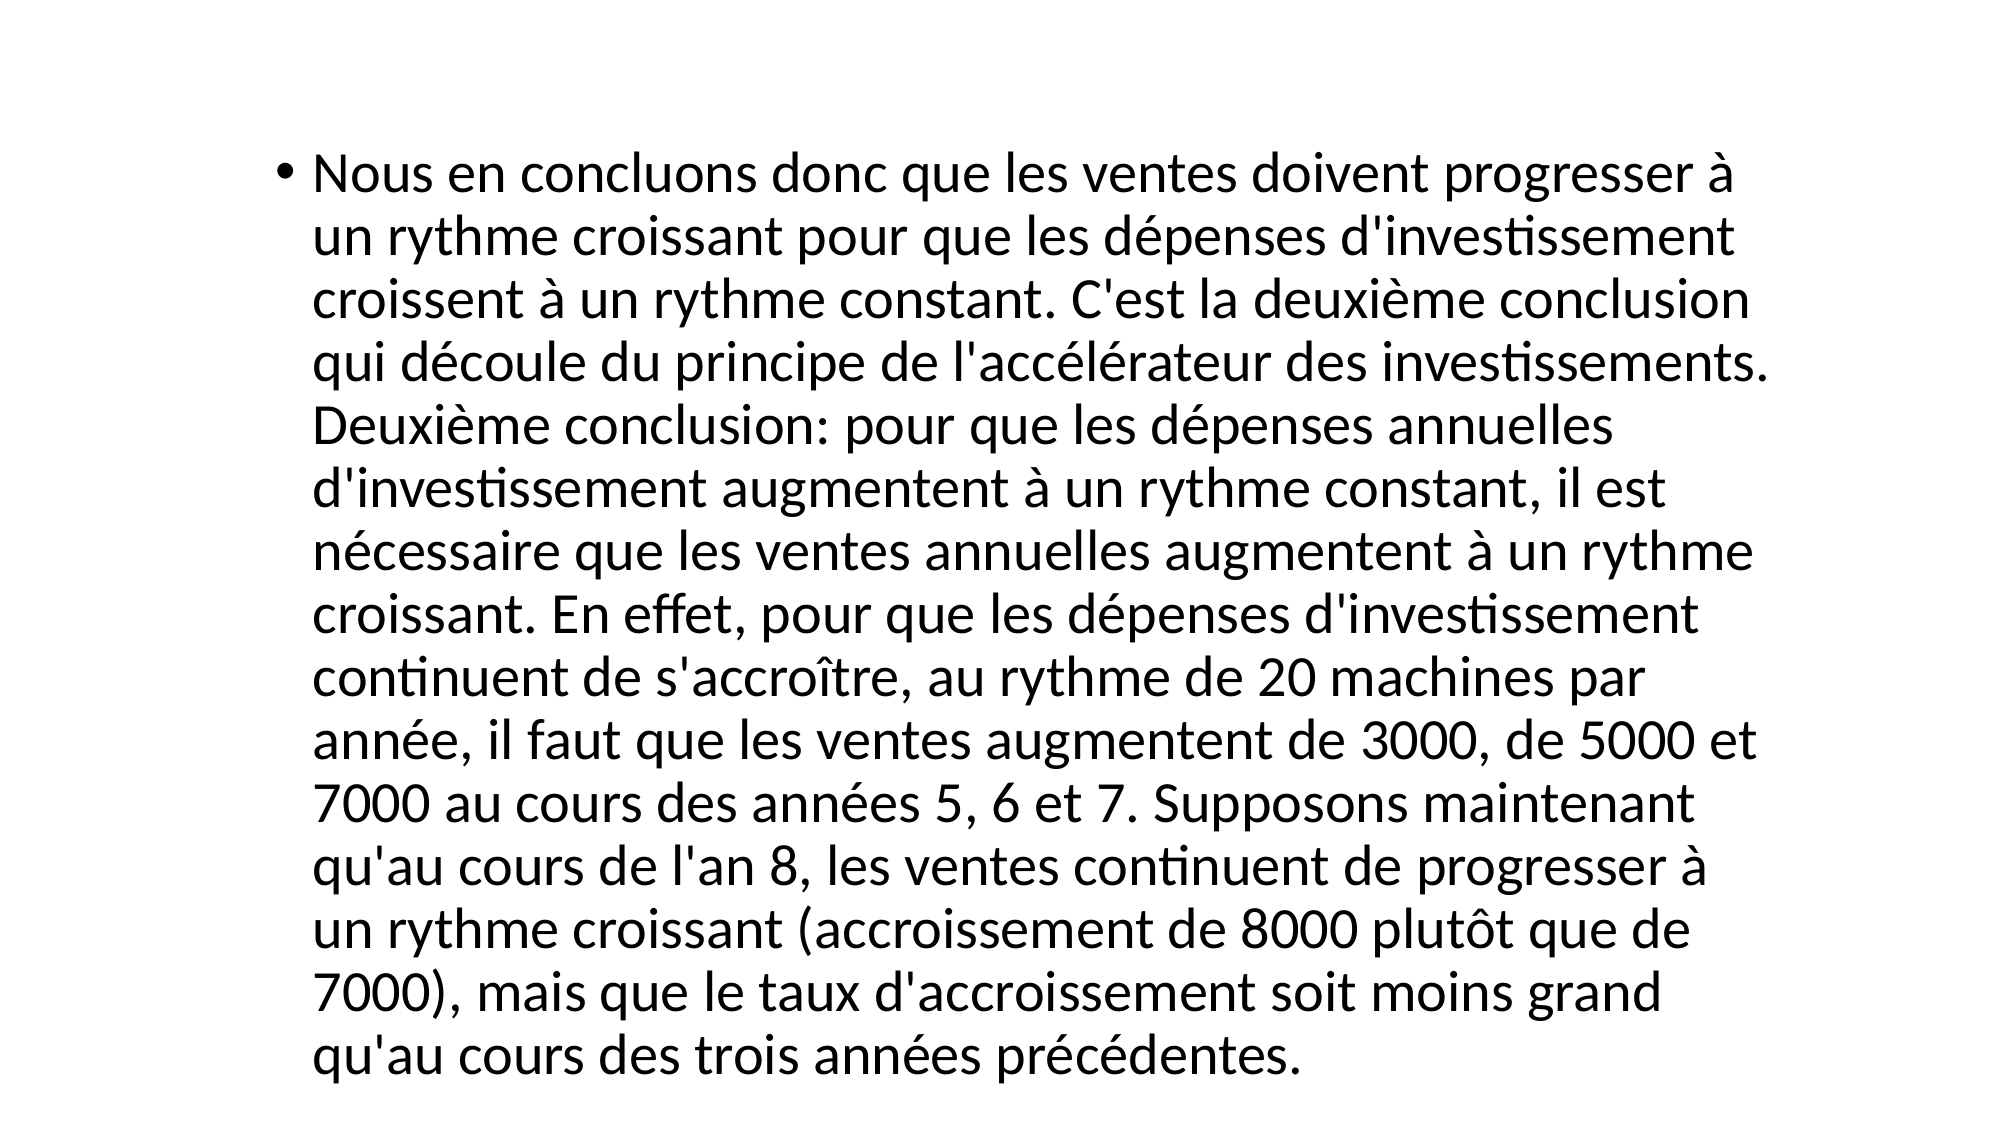

Nous en concluons donc que les ventes doivent progresser à un rythme croissant pour que les dépenses d'investissement croissent à un rythme constant. C'est la deuxième conclusion qui découle du principe de l'accélérateur des investissements. Deuxième conclusion: pour que les dépenses annuelles d'investissement augmentent à un rythme constant, il est nécessaire que les ventes annuelles augmentent à un rythme croissant. En effet, pour que les dépenses d'investissement continuent de s'accroître, au rythme de 20 machines par année, il faut que les ventes augmentent de 3000, de 5000 et 7000 au cours des années 5, 6 et 7. Supposons maintenant qu'au cours de l'an 8, les ventes continuent de progresser à un rythme croissant (accroissement de 8000 plutôt que de 7000), mais que le taux d'accroissement soit moins grand qu'au cours des trois années précédentes.